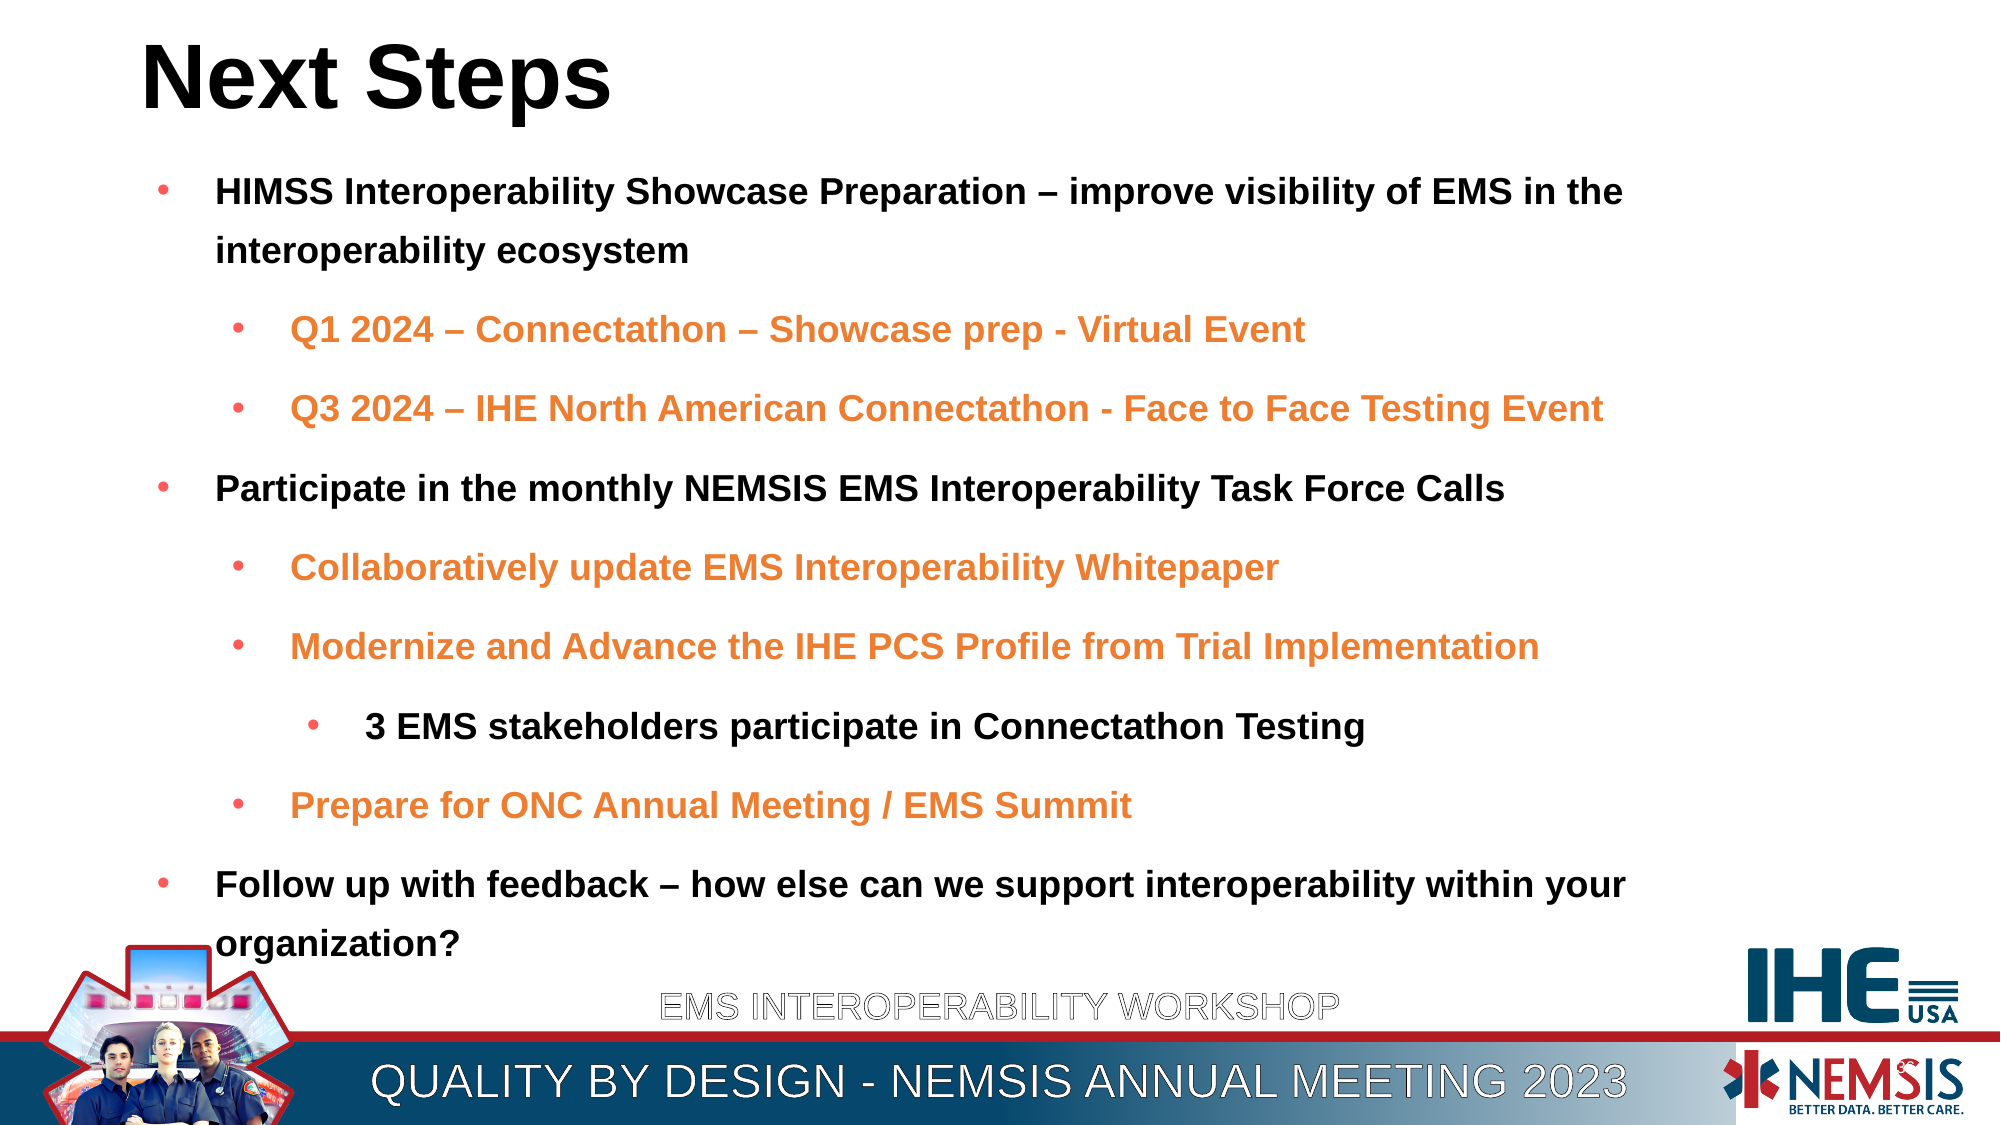

# Next Steps
HIMSS Interoperability Showcase Preparation – improve visibility of EMS in the interoperability ecosystem
Q1 2024 – Connectathon – Showcase prep - Virtual Event
Q3 2024 – IHE North American Connectathon - Face to Face Testing Event
Participate in the monthly NEMSIS EMS Interoperability Task Force Calls
Collaboratively update EMS Interoperability Whitepaper
Modernize and Advance the IHE PCS Profile from Trial Implementation
3 EMS stakeholders participate in Connectathon Testing
Prepare for ONC Annual Meeting / EMS Summit
Follow up with feedback – how else can we support interoperability within your organization?
36